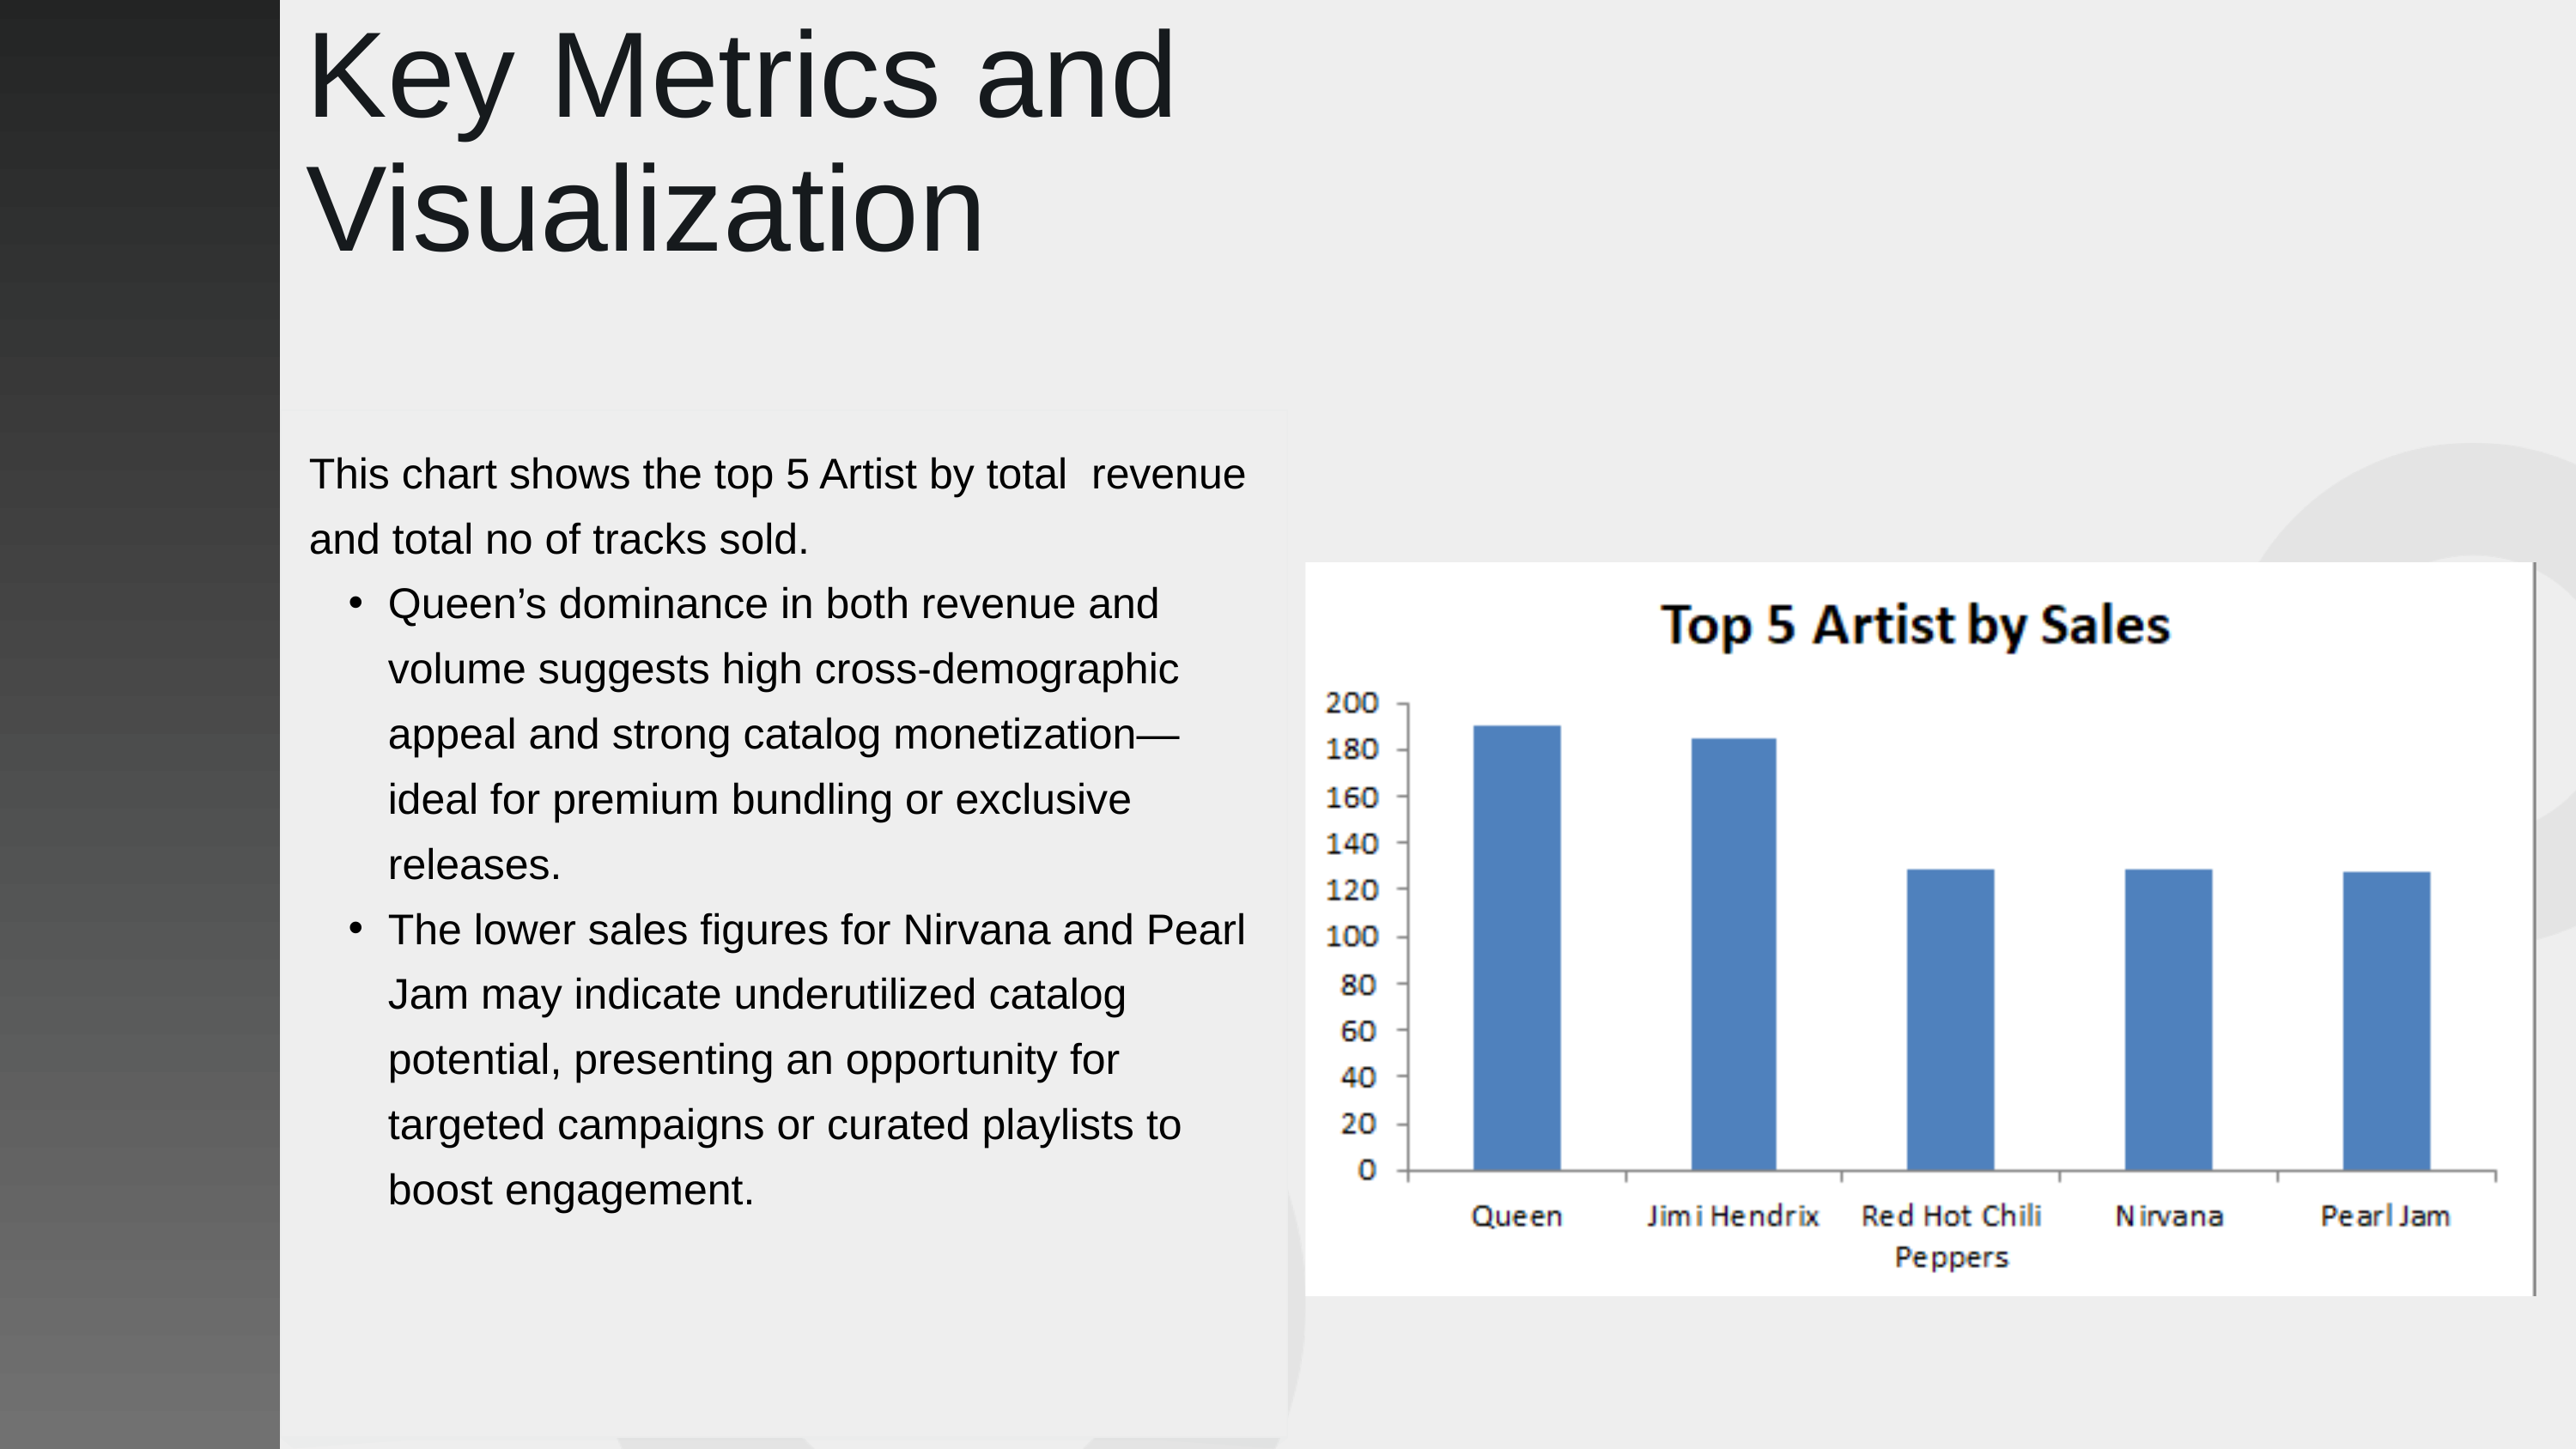

Key Metrics and
Visualization

This chart shows the top 5 Artist by total  revenue and total no of tracks sold.
Queen’s dominance in both revenue and volume suggests high cross-demographic appeal and strong catalog monetization—ideal for premium bundling or exclusive releases.
The lower sales figures for Nirvana and Pearl Jam may indicate underutilized catalog potential, presenting an opportunity for targeted campaigns or curated playlists to boost engagement.